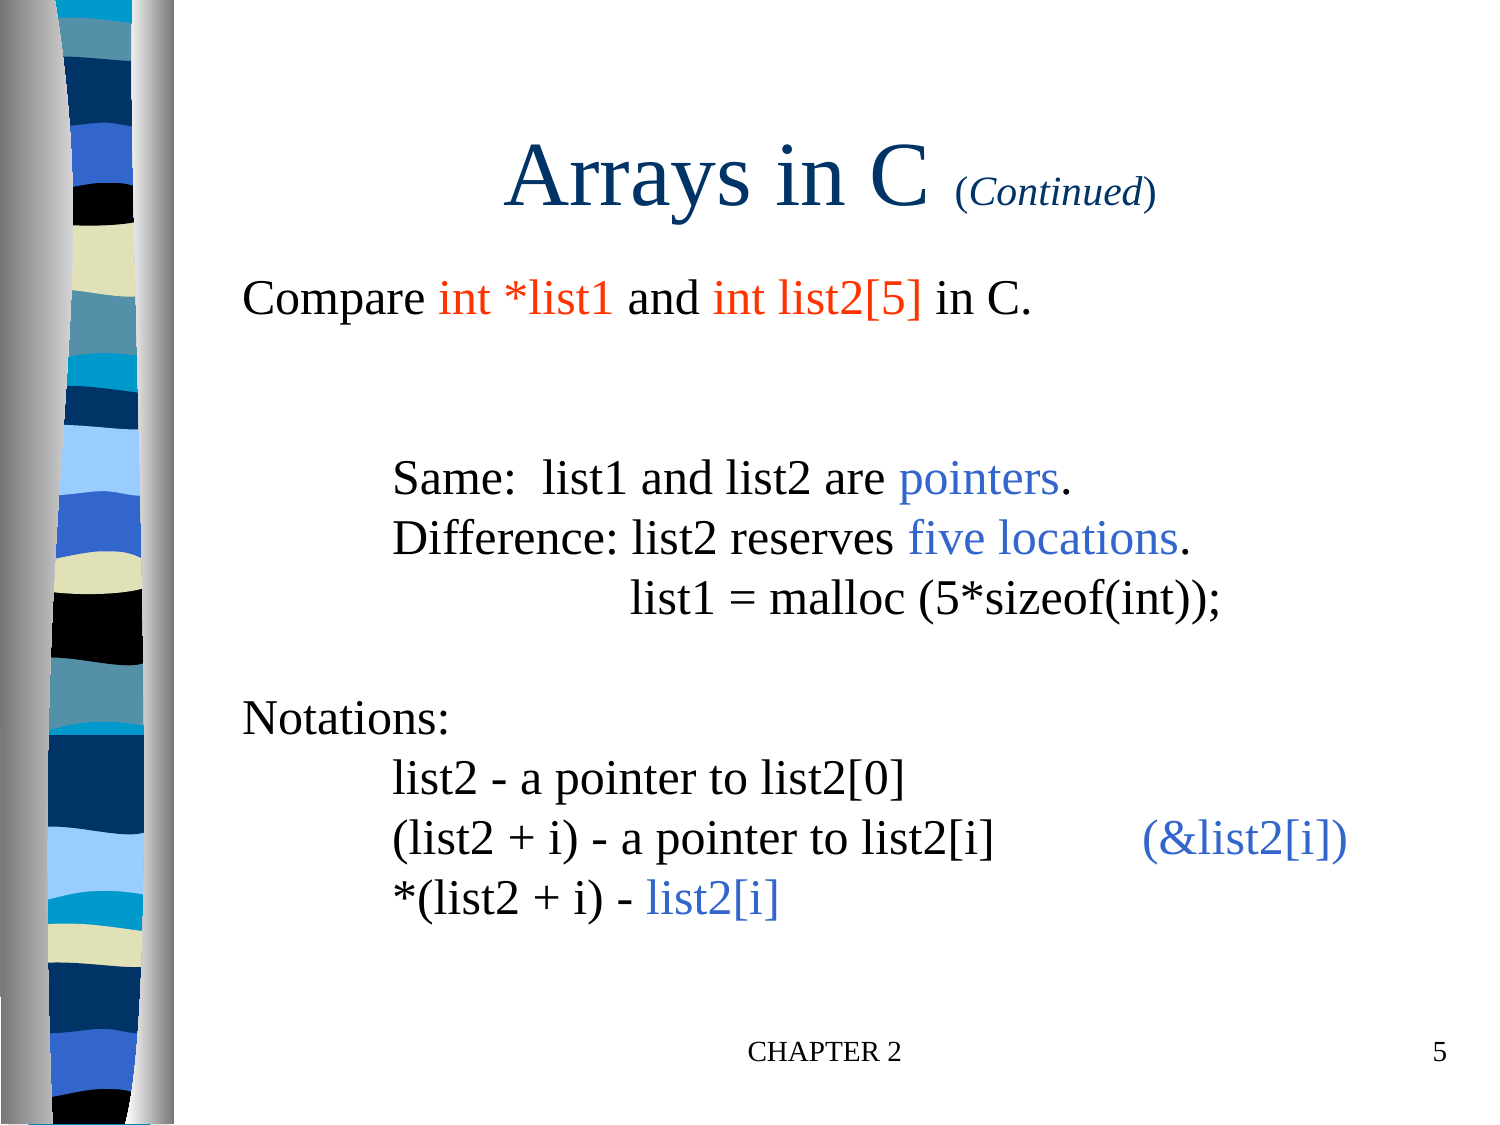

# Arrays in C (Continued)
Compare int *list1 and int list2[5] in C.

	Same:	list1 and list2 are pointers.
	Difference: list2 reserves five locations.
                               list1 = malloc (5*sizeof(int));

Notations:
	list2 - a pointer to list2[0]
	(list2 + i) - a pointer to list2[i]	(&list2[i])
	*(list2 + i) - list2[i]
CHAPTER 2
5